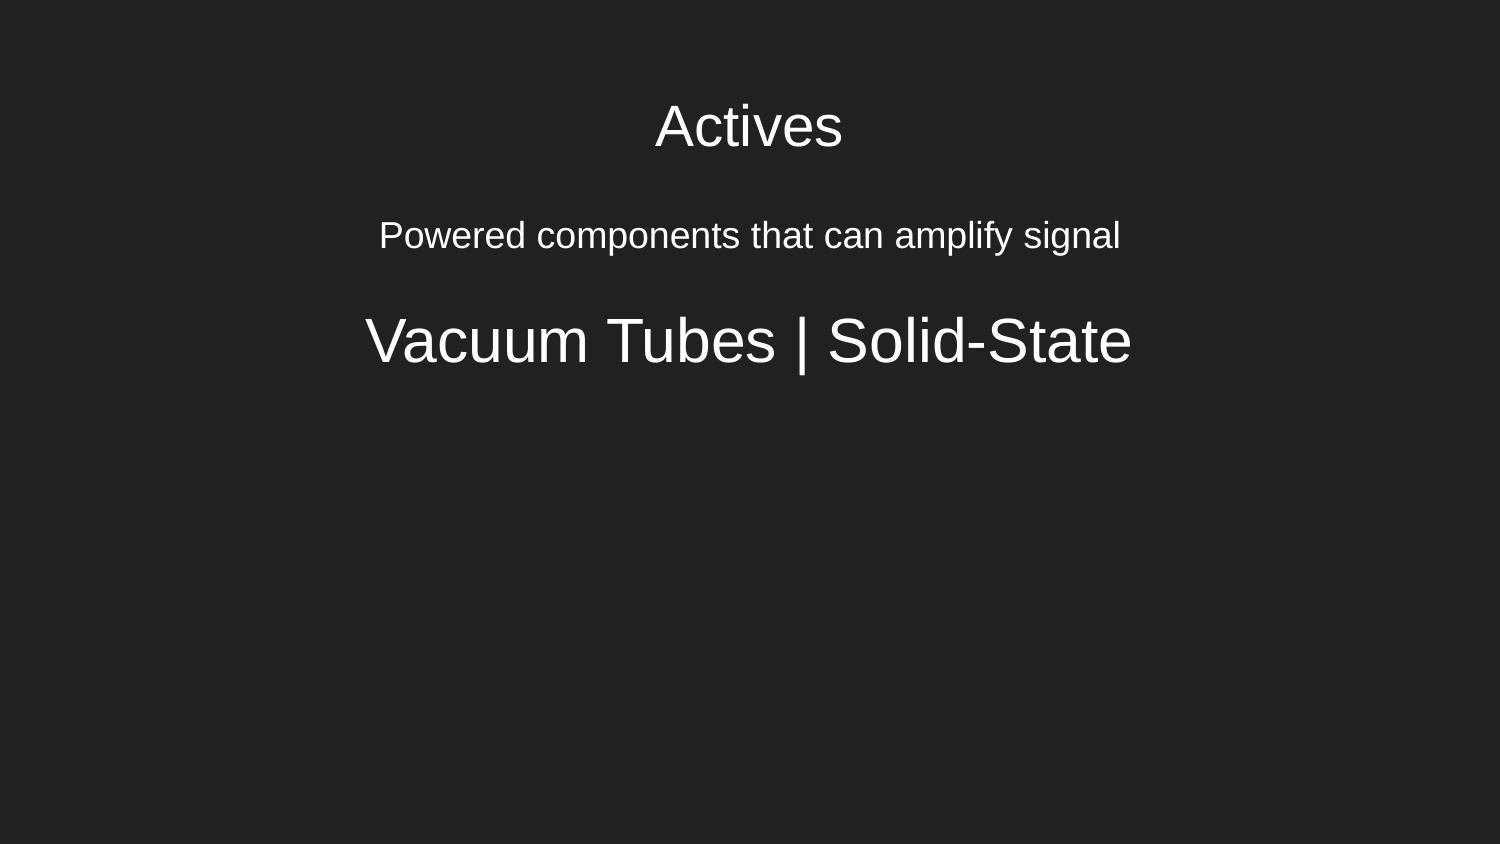

# Actives
Powered components that can amplify signal
Vacuum Tubes | Solid-State